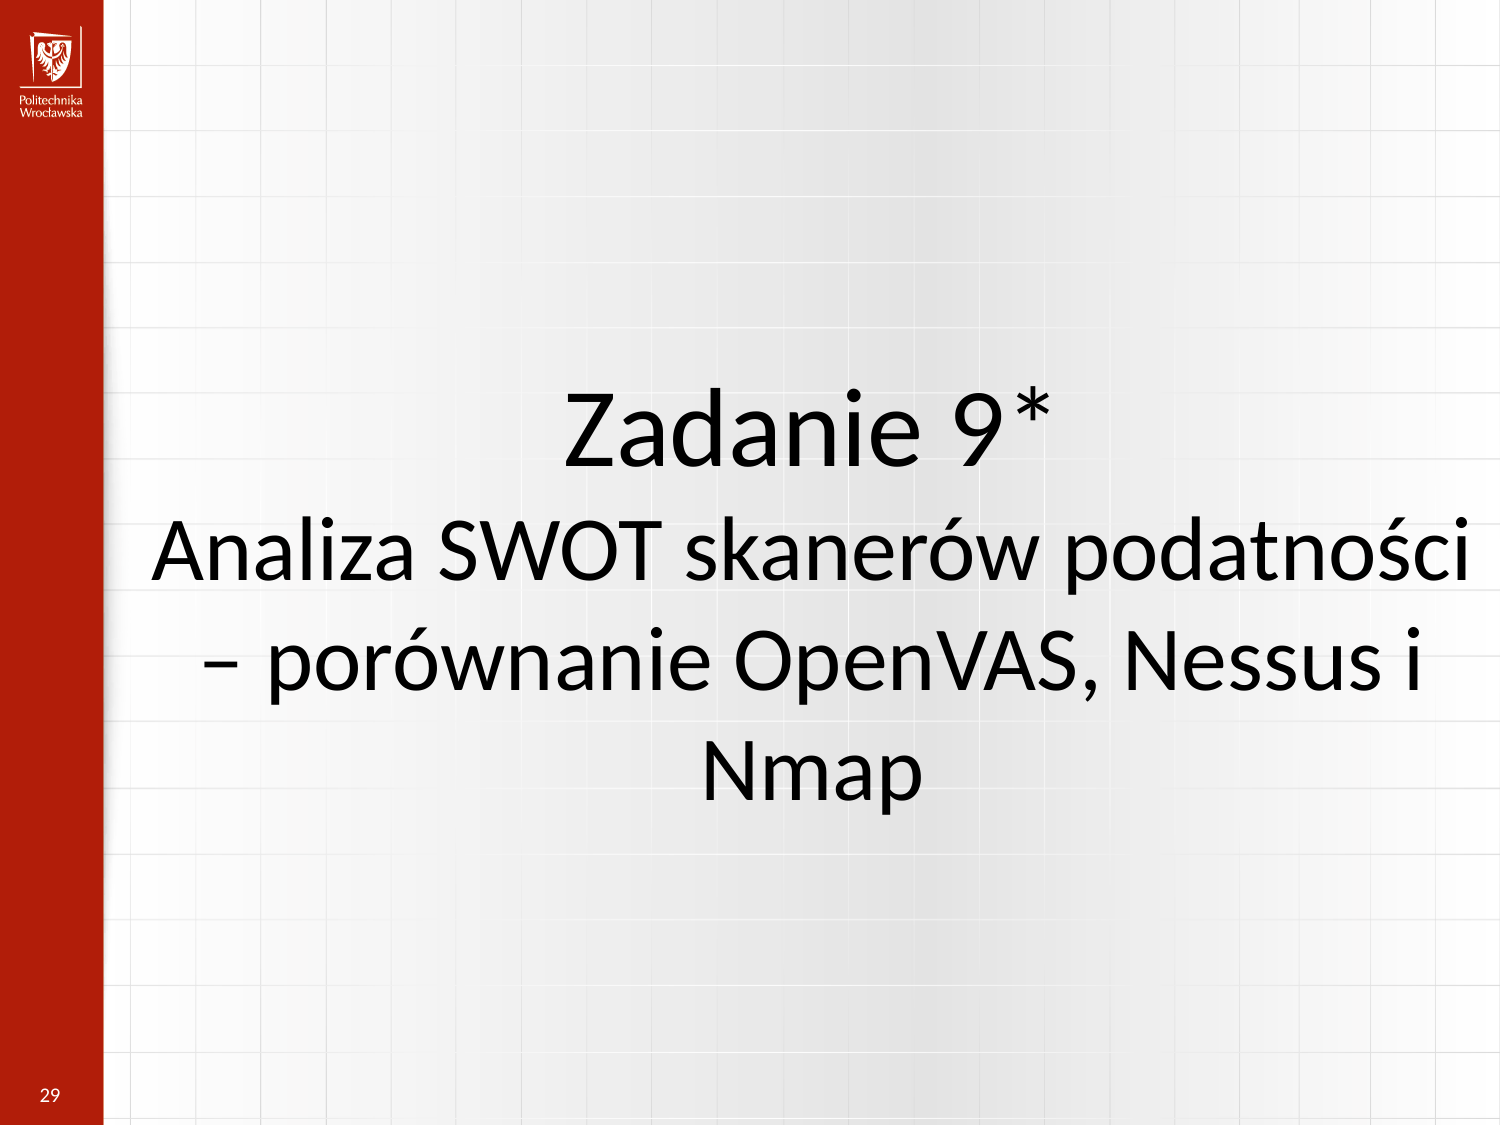

Zadanie 9*
Analiza SWOT skanerów podatności – porównanie OpenVAS, Nessus i Nmap